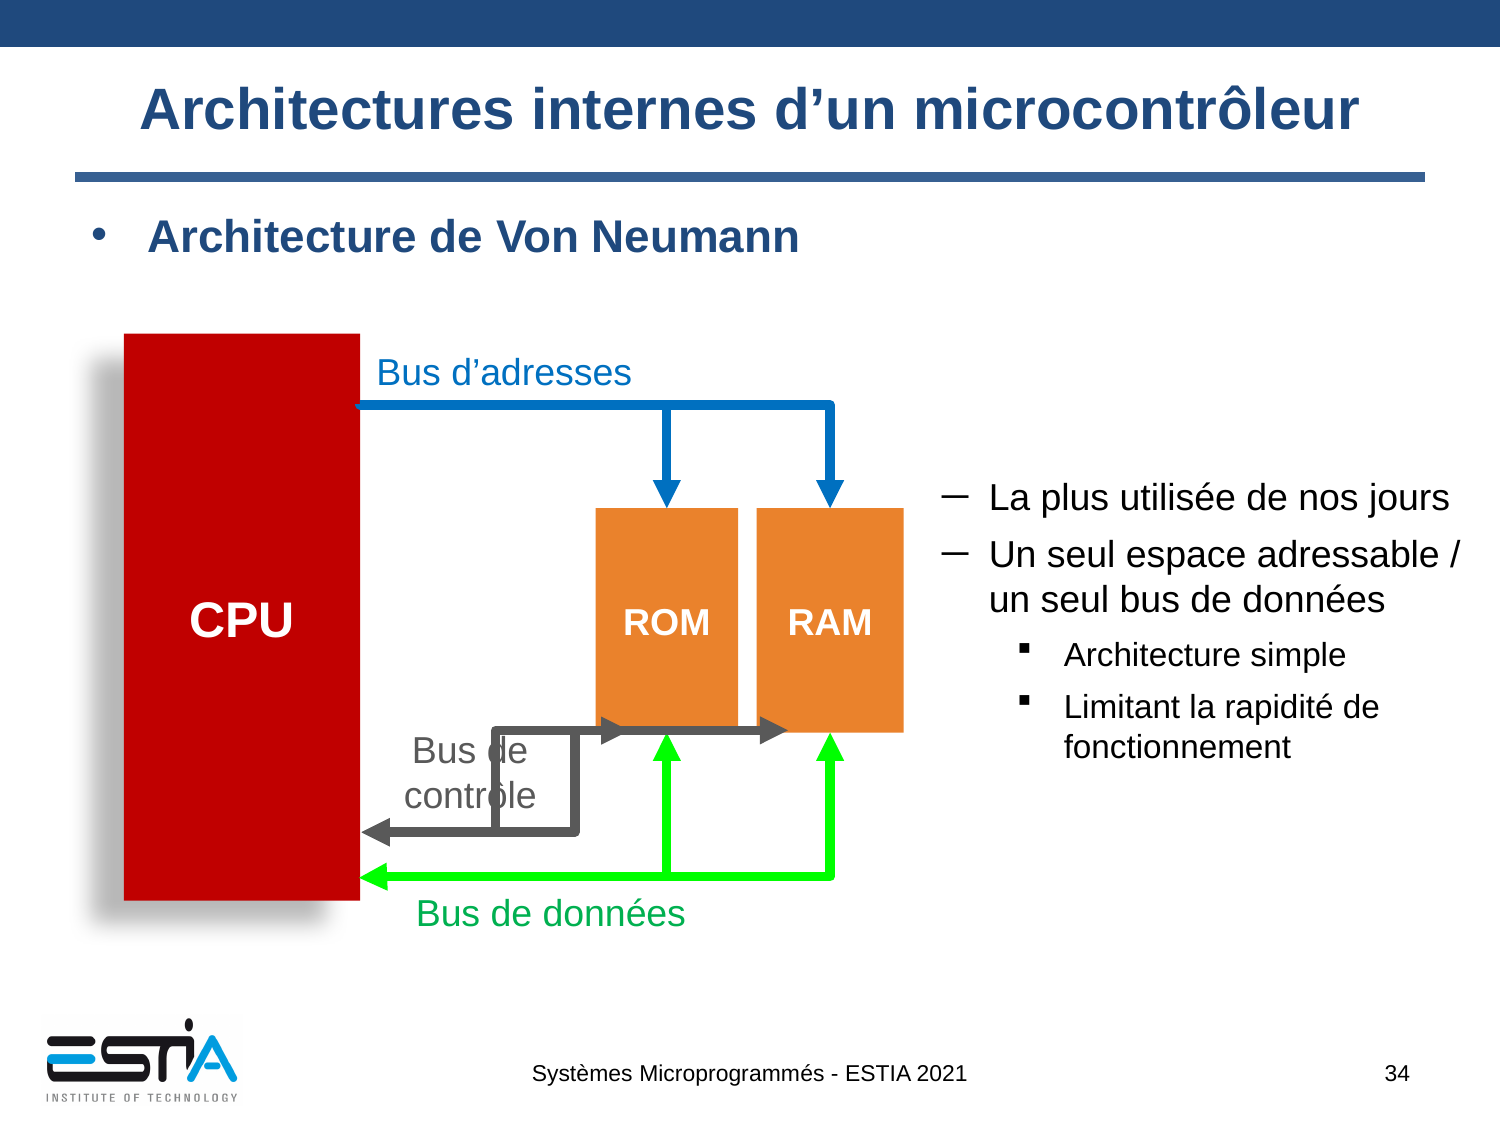

# Architectures internes d’un microcontrôleur
Architecture de Von Neumann

CPU
Bus d’adresses
La plus utilisée de nos jours
Un seul espace adressable / un seul bus de données
Architecture simple
Limitant la rapidité de fonctionnement
ROM
RAM
Bus de contrôle
Bus de données
Systèmes Microprogrammés - ESTIA 2021
34